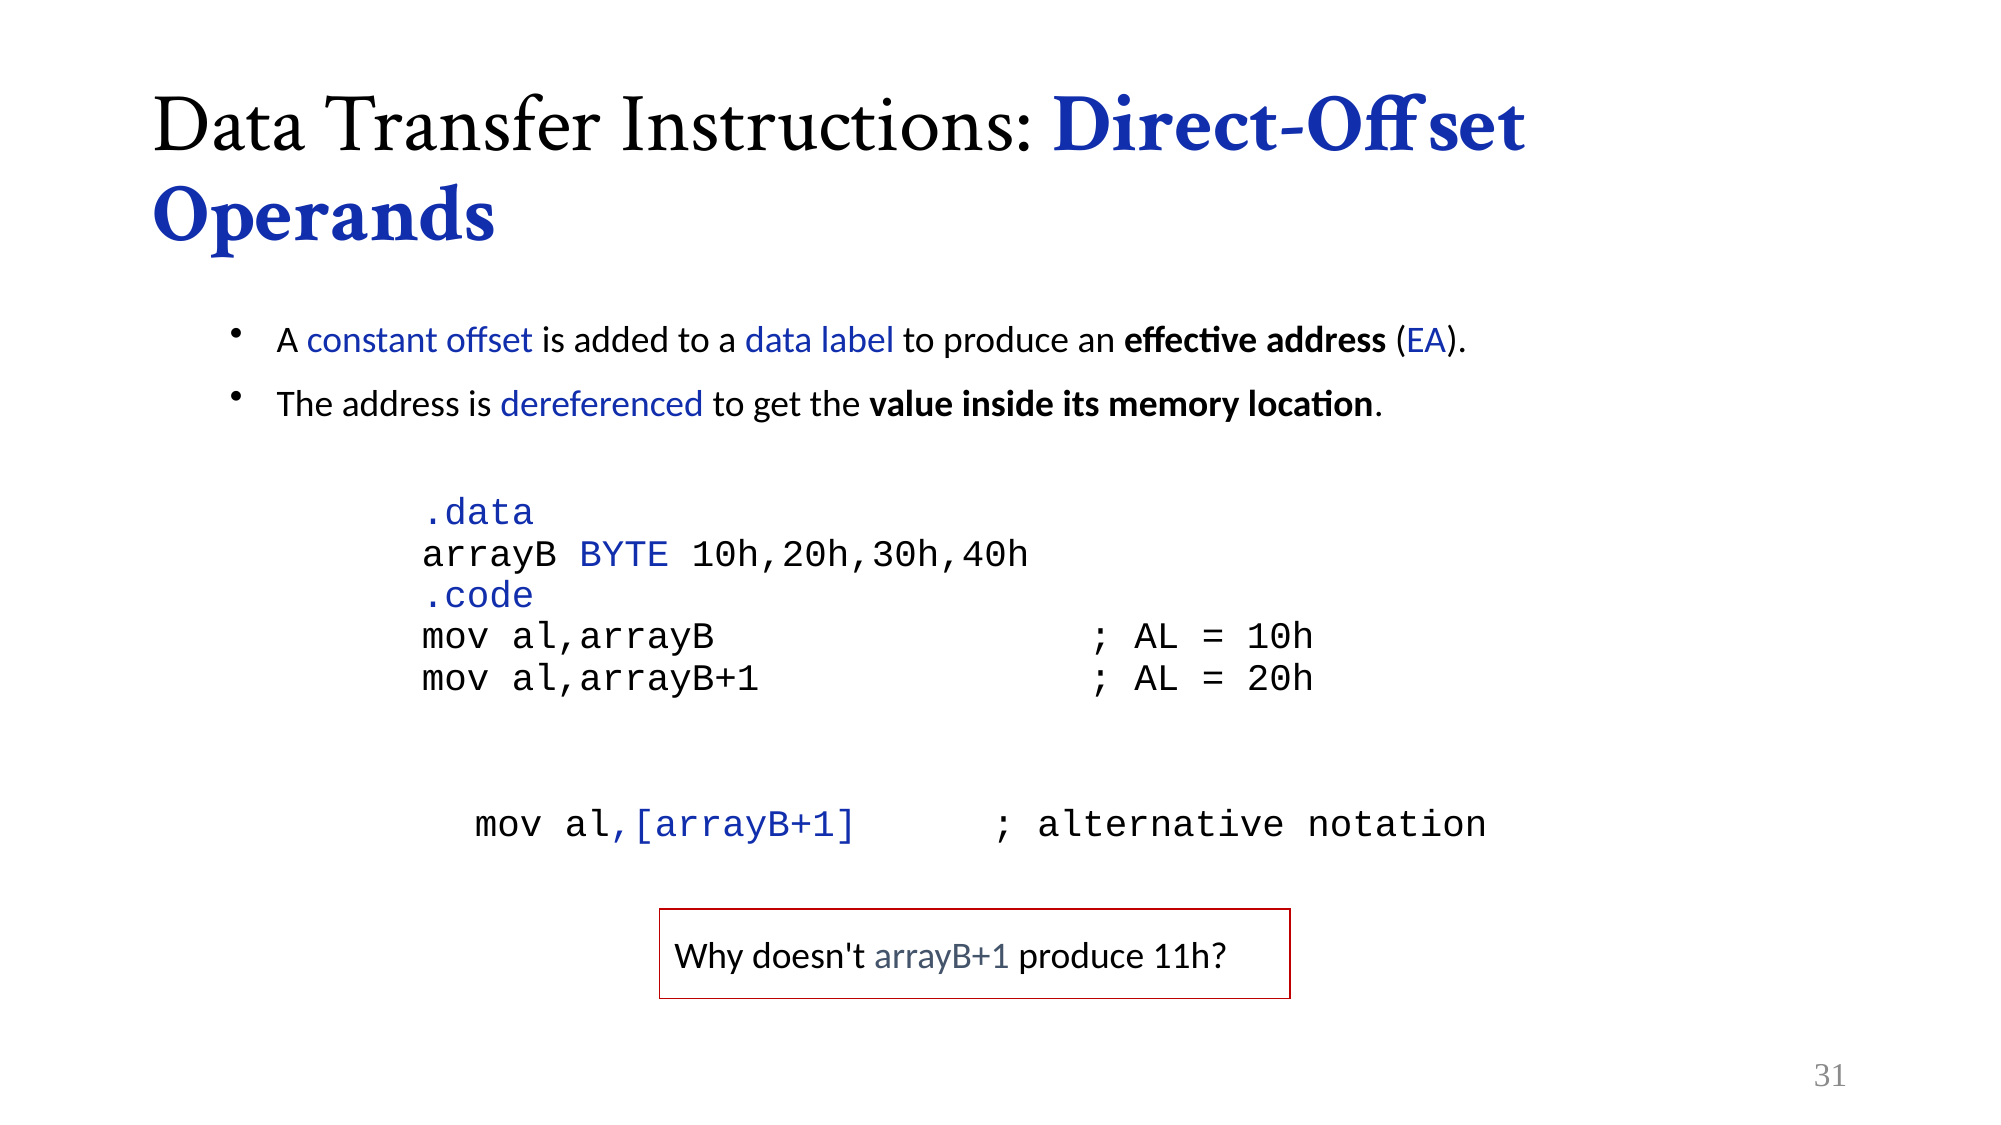

# Data Transfer Instructions: Direct-Offset Operands
A constant offset is added to a data label to produce an effective address (EA).
The address is dereferenced to get the value inside its memory location.
.data
arrayB BYTE 10h,20h,30h,40h
.code
mov al,arrayB 	   ; AL = 10h
mov al,arrayB+1	   ; AL = 20h

mov al,[arrayB+1]	   ; alternative notation
Why doesn't arrayB+1 produce 11h?
31